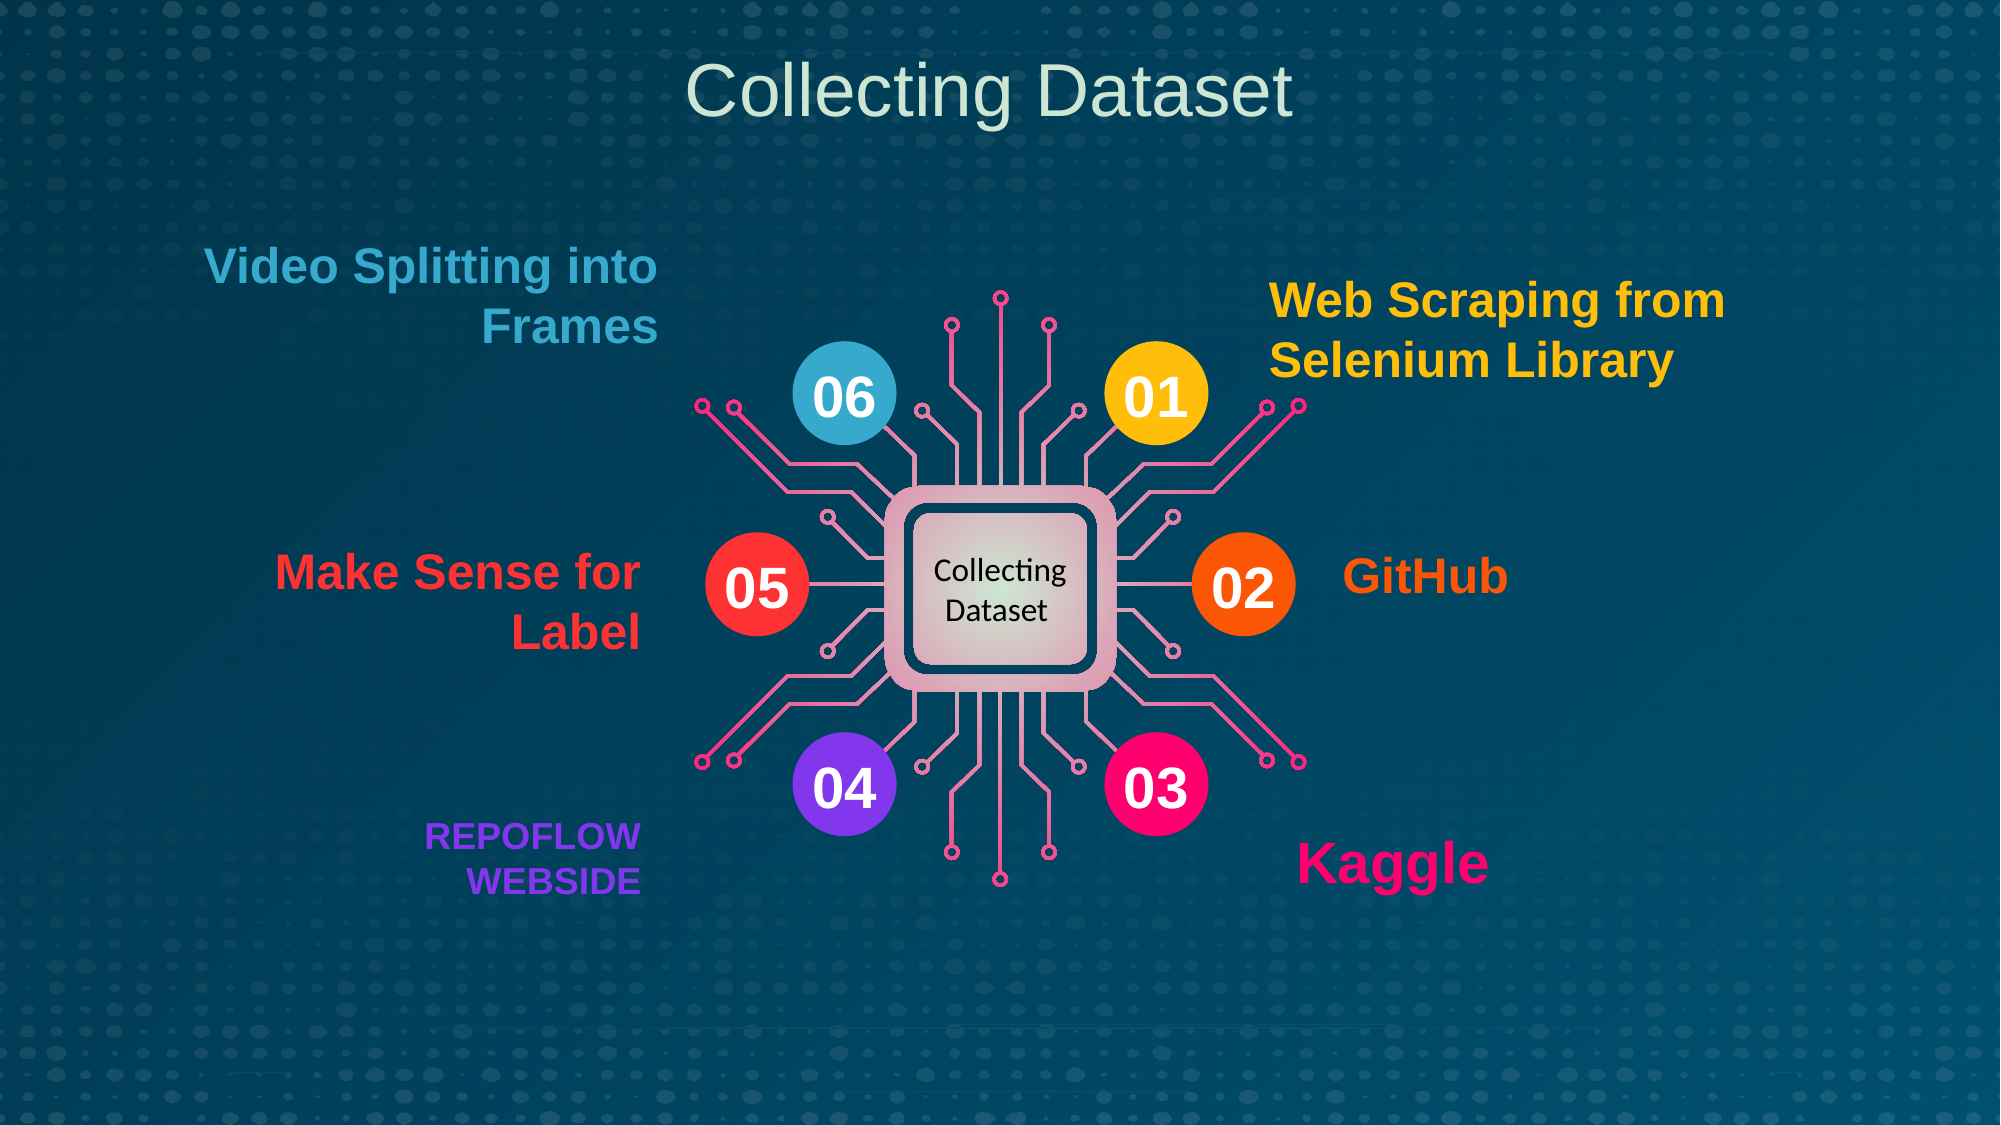

Collecting Dataset
Video Splitting into Frames
Web Scraping from Selenium Library

06
01
Make Sense for Label

GitHub
Collecting Dataset
05
02

03
04
REPOFLOW WEBSIDE
Kaggle